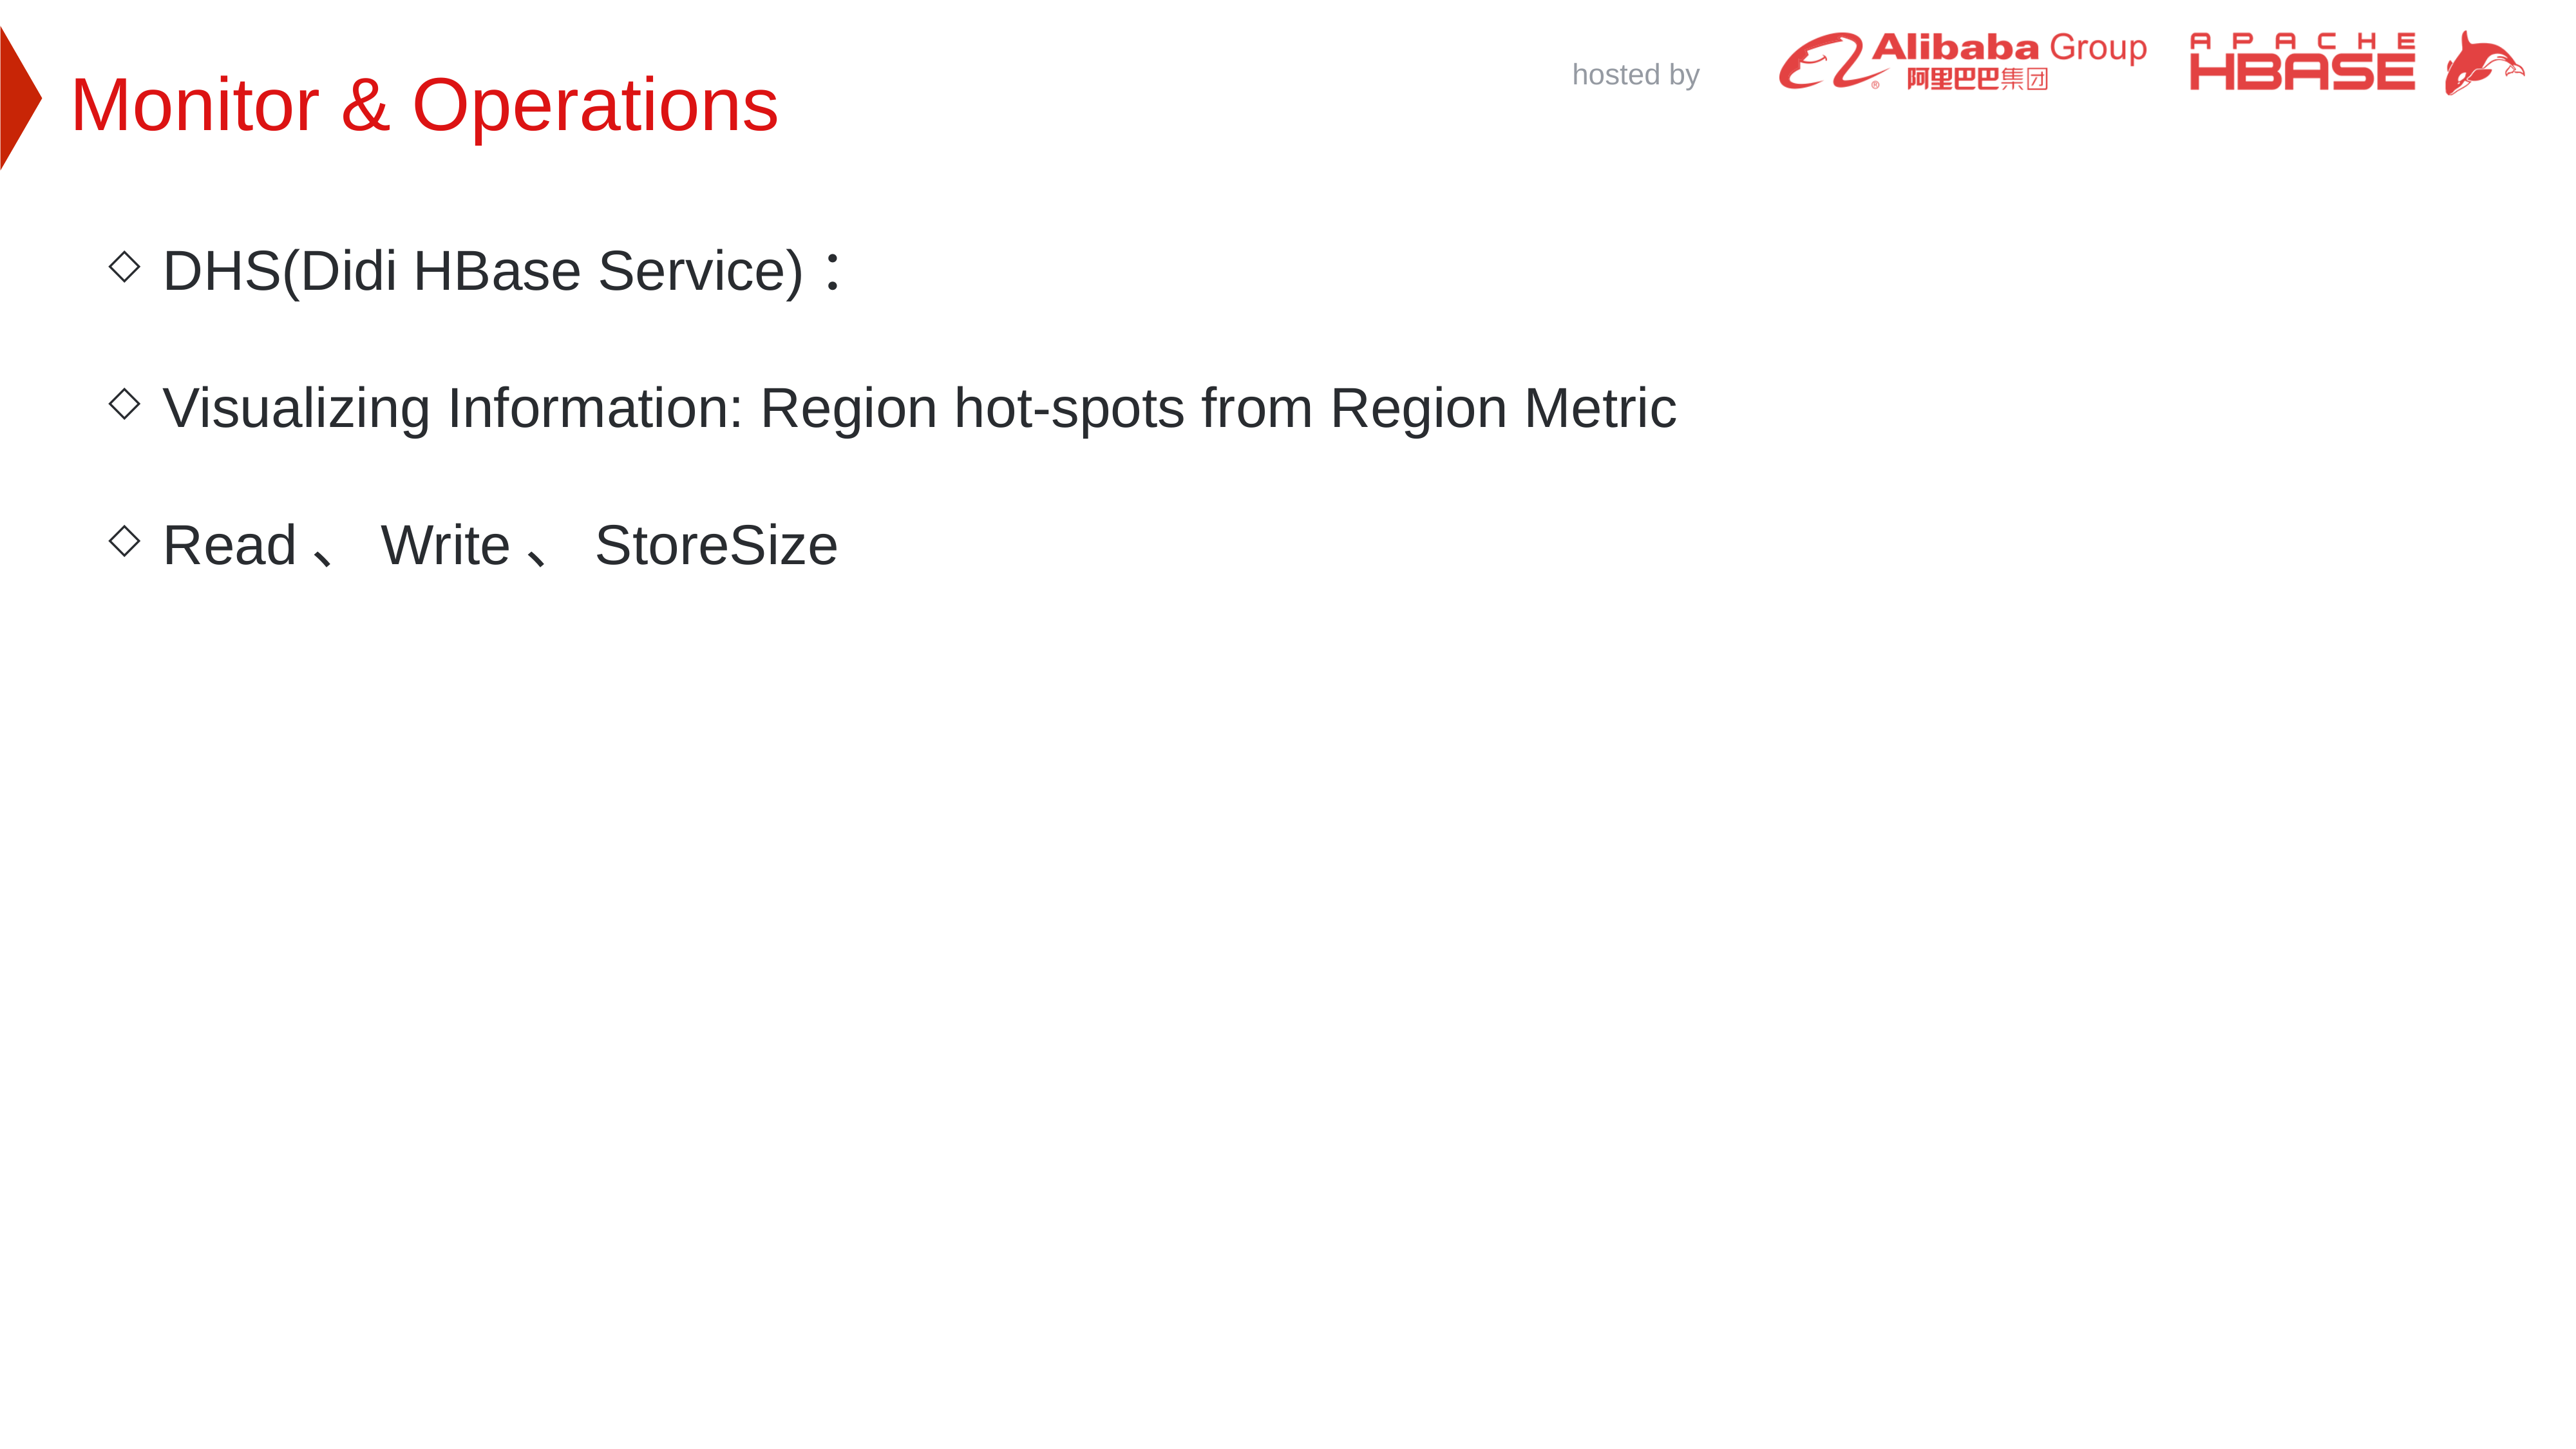

Monitor & Operations
DHS(Didi HBase Service)：
Visualizing Information: Region hot-spots from Region Metric
Read、Write、StoreSize